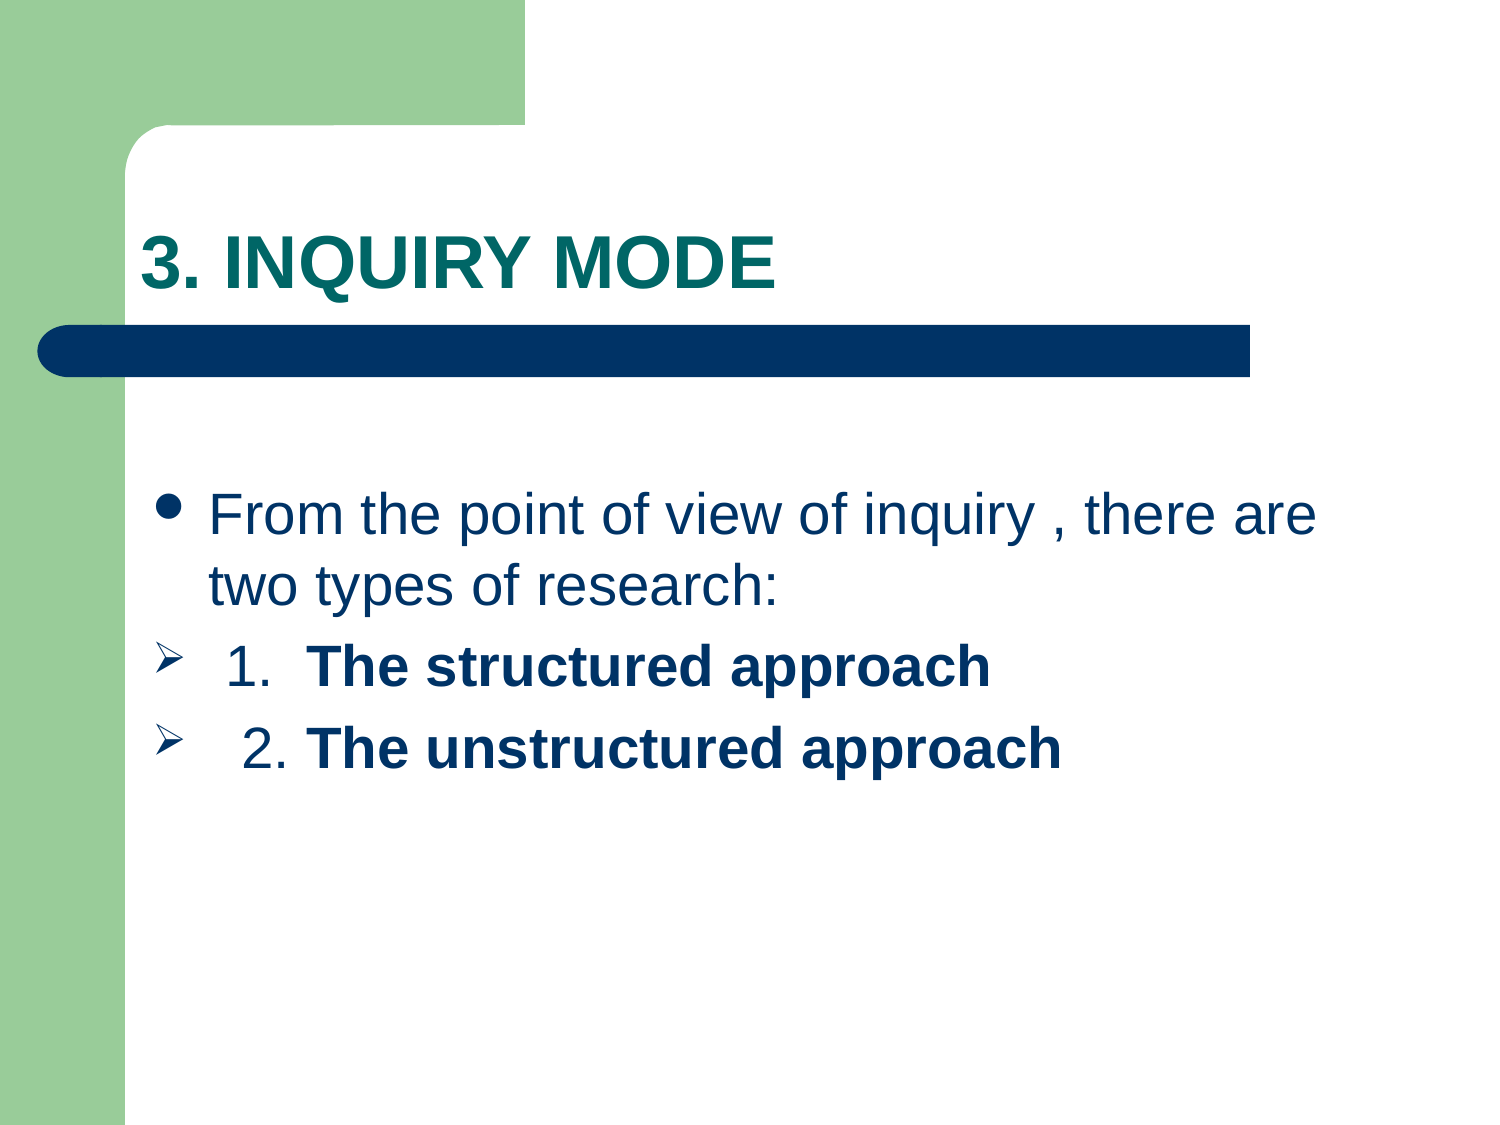

# 3. INQUIRY MODE

From the point of view of inquiry , there are two types of research:
 1.  The structured approach
  2. The unstructured approach